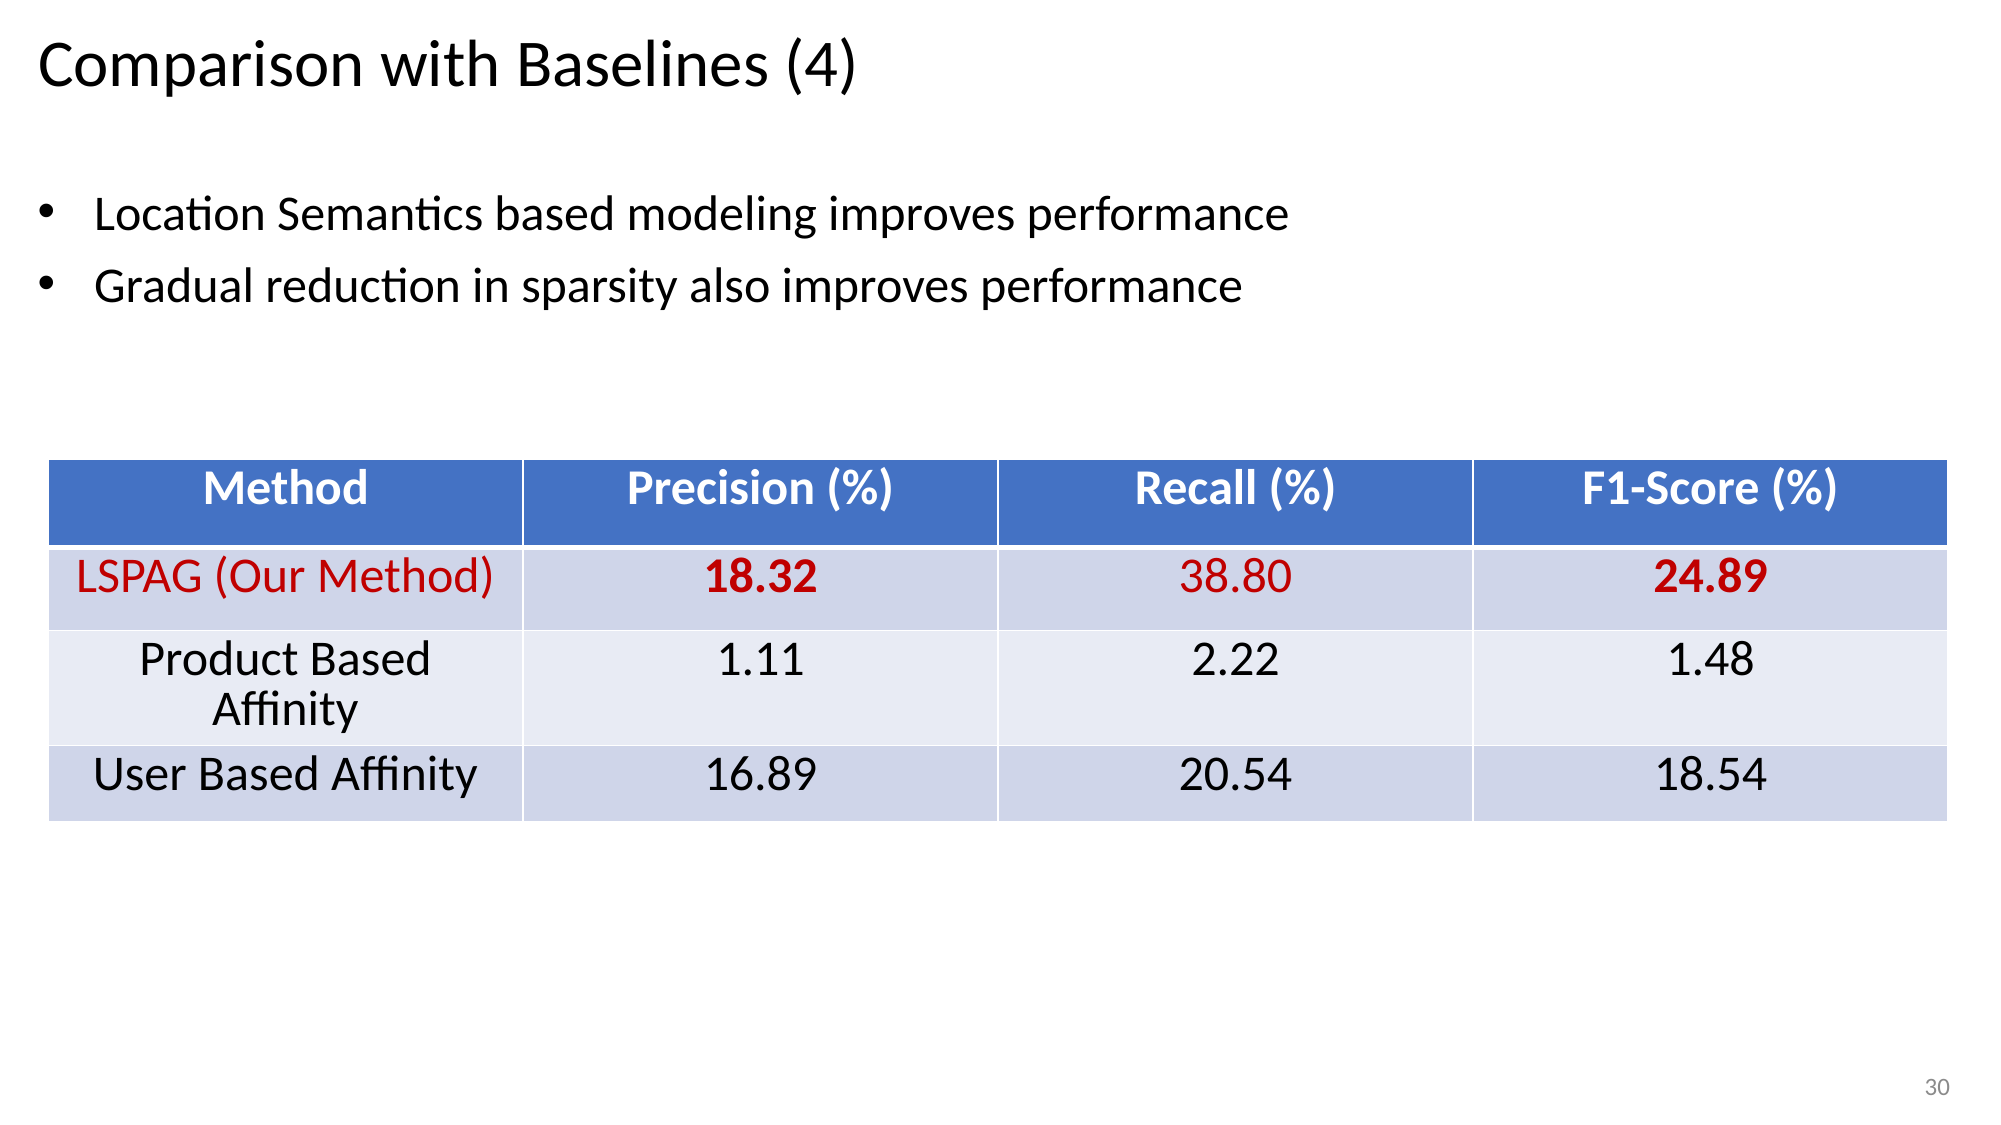

# Comparison with Baselines (4)
Location Semantics based modeling improves performance
Gradual reduction in sparsity also improves performance
| Method | Precision (%) | Recall (%) | F1-Score (%) |
| --- | --- | --- | --- |
| LSPAG (Our Method) | 18.32 | 38.80 | 24.89 |
| Product Based Affinity | 1.11 | 2.22 | 1.48 |
| User Based Affinity | 16.89 | 20.54 | 18.54 |
30